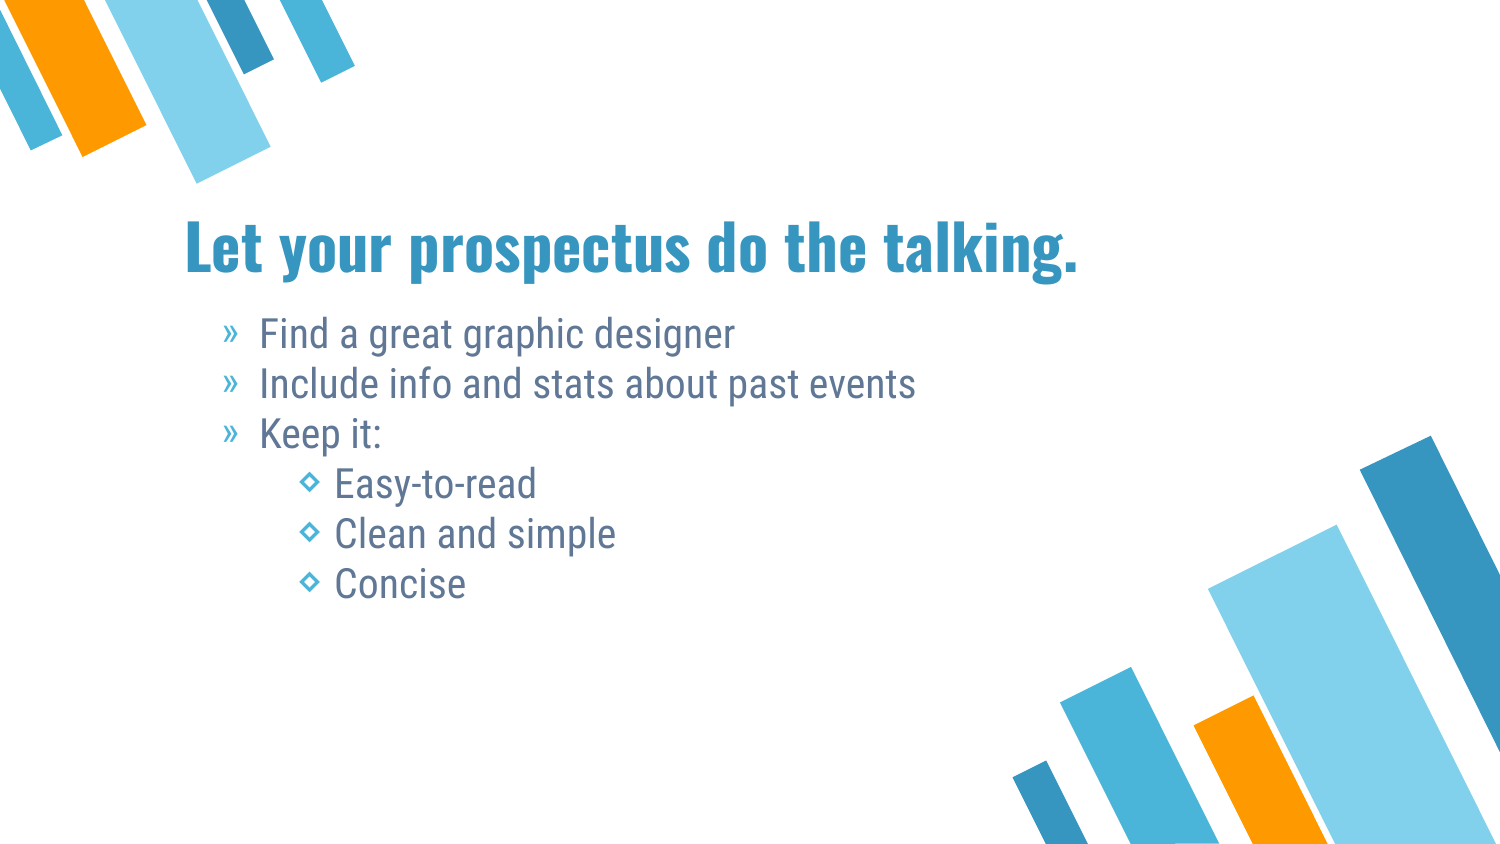

# Let your prospectus do the talking.
Find a great graphic designer
Include info and stats about past events
Keep it:
Easy-to-read
Clean and simple
Concise